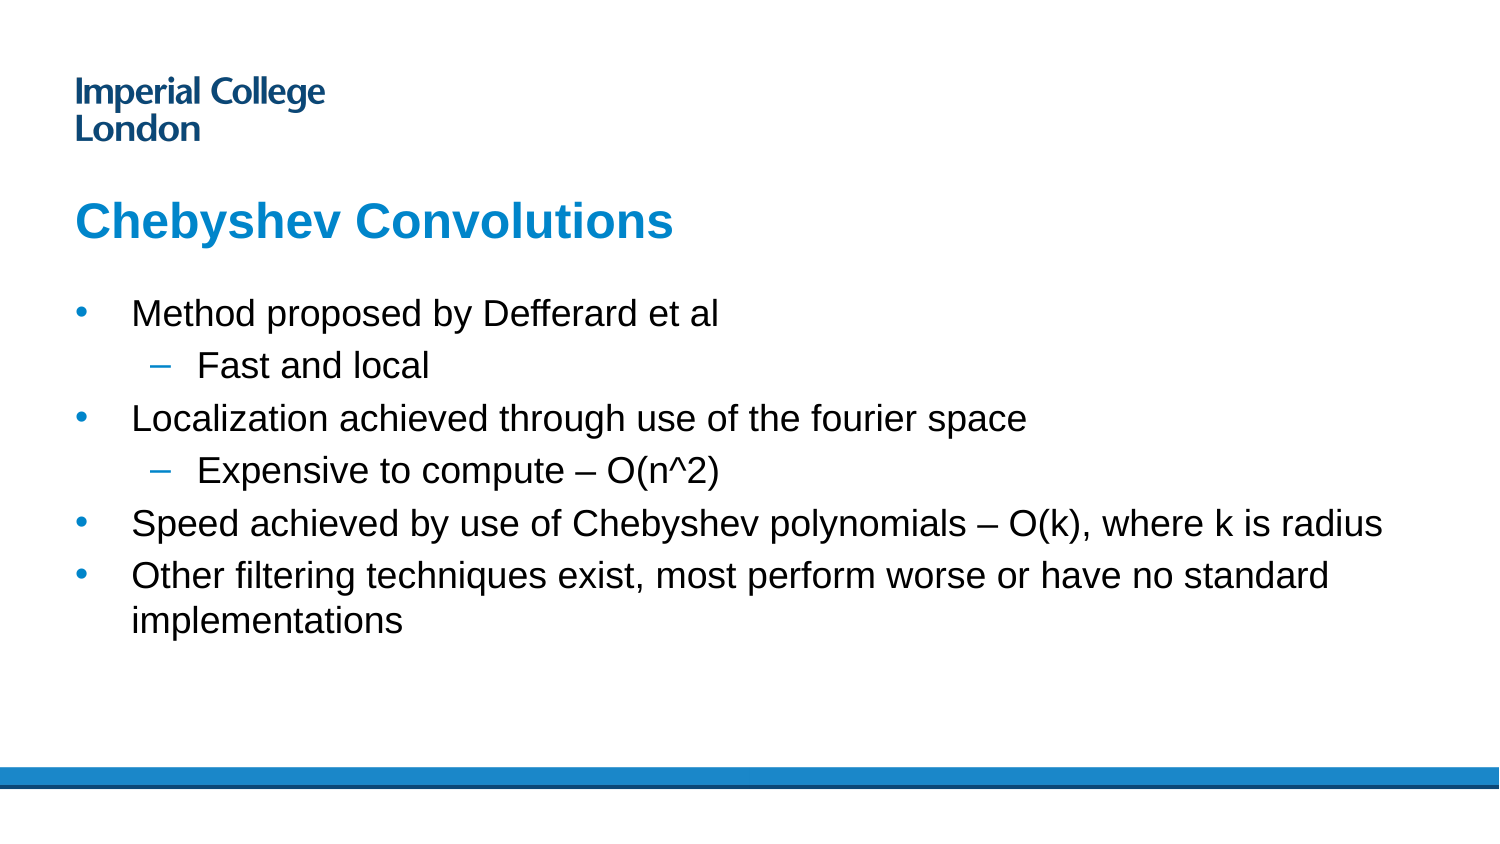

# Chebyshev Convolutions
Method proposed by Defferard et al
Fast and local
Localization achieved through use of the fourier space
Expensive to compute – O(n^2)
Speed achieved by use of Chebyshev polynomials – O(k), where k is radius
Other filtering techniques exist, most perform worse or have no standard implementations